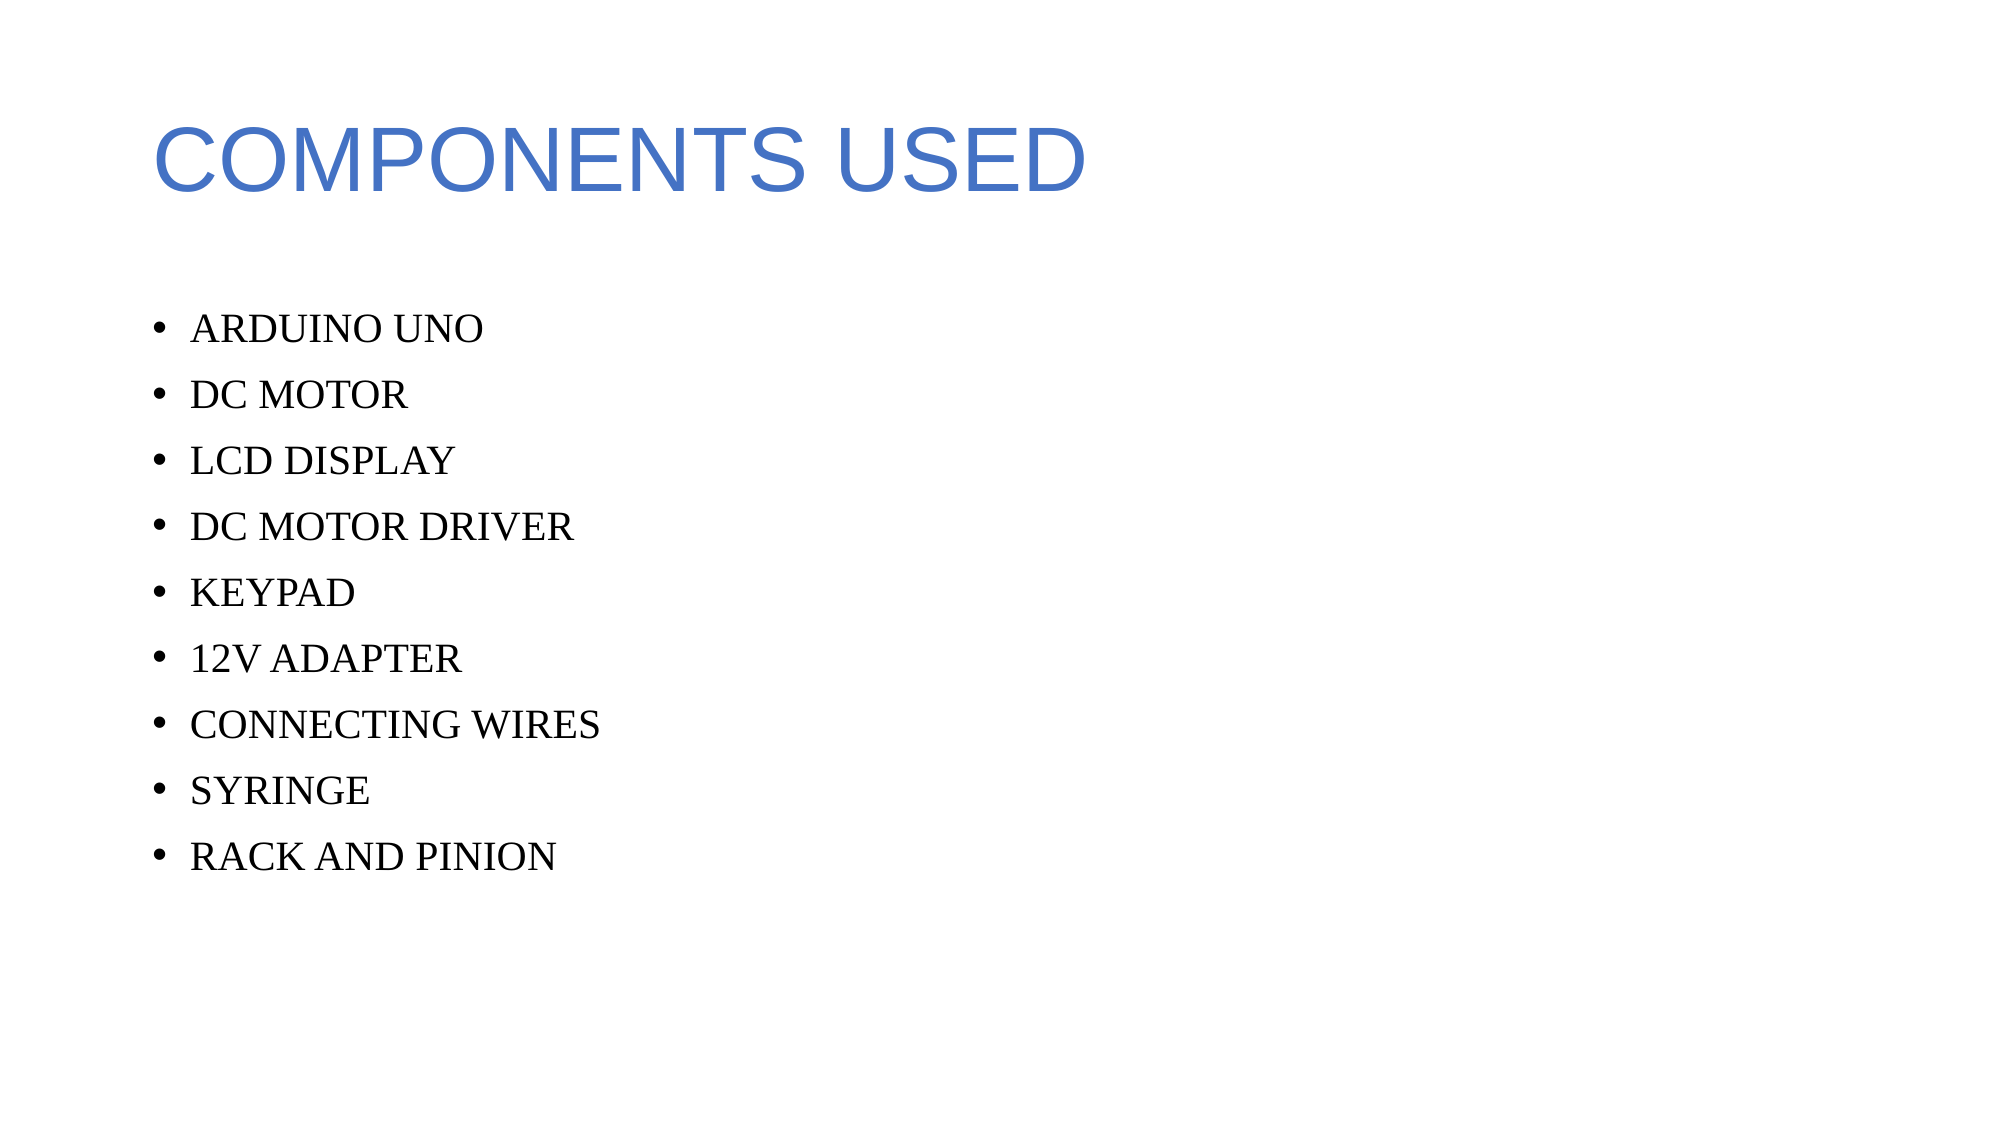

# COMPONENTS USED
ARDUINO UNO
DC MOTOR
LCD DISPLAY
DC MOTOR DRIVER
KEYPAD
12V ADAPTER
CONNECTING WIRES
SYRINGE
RACK AND PINION